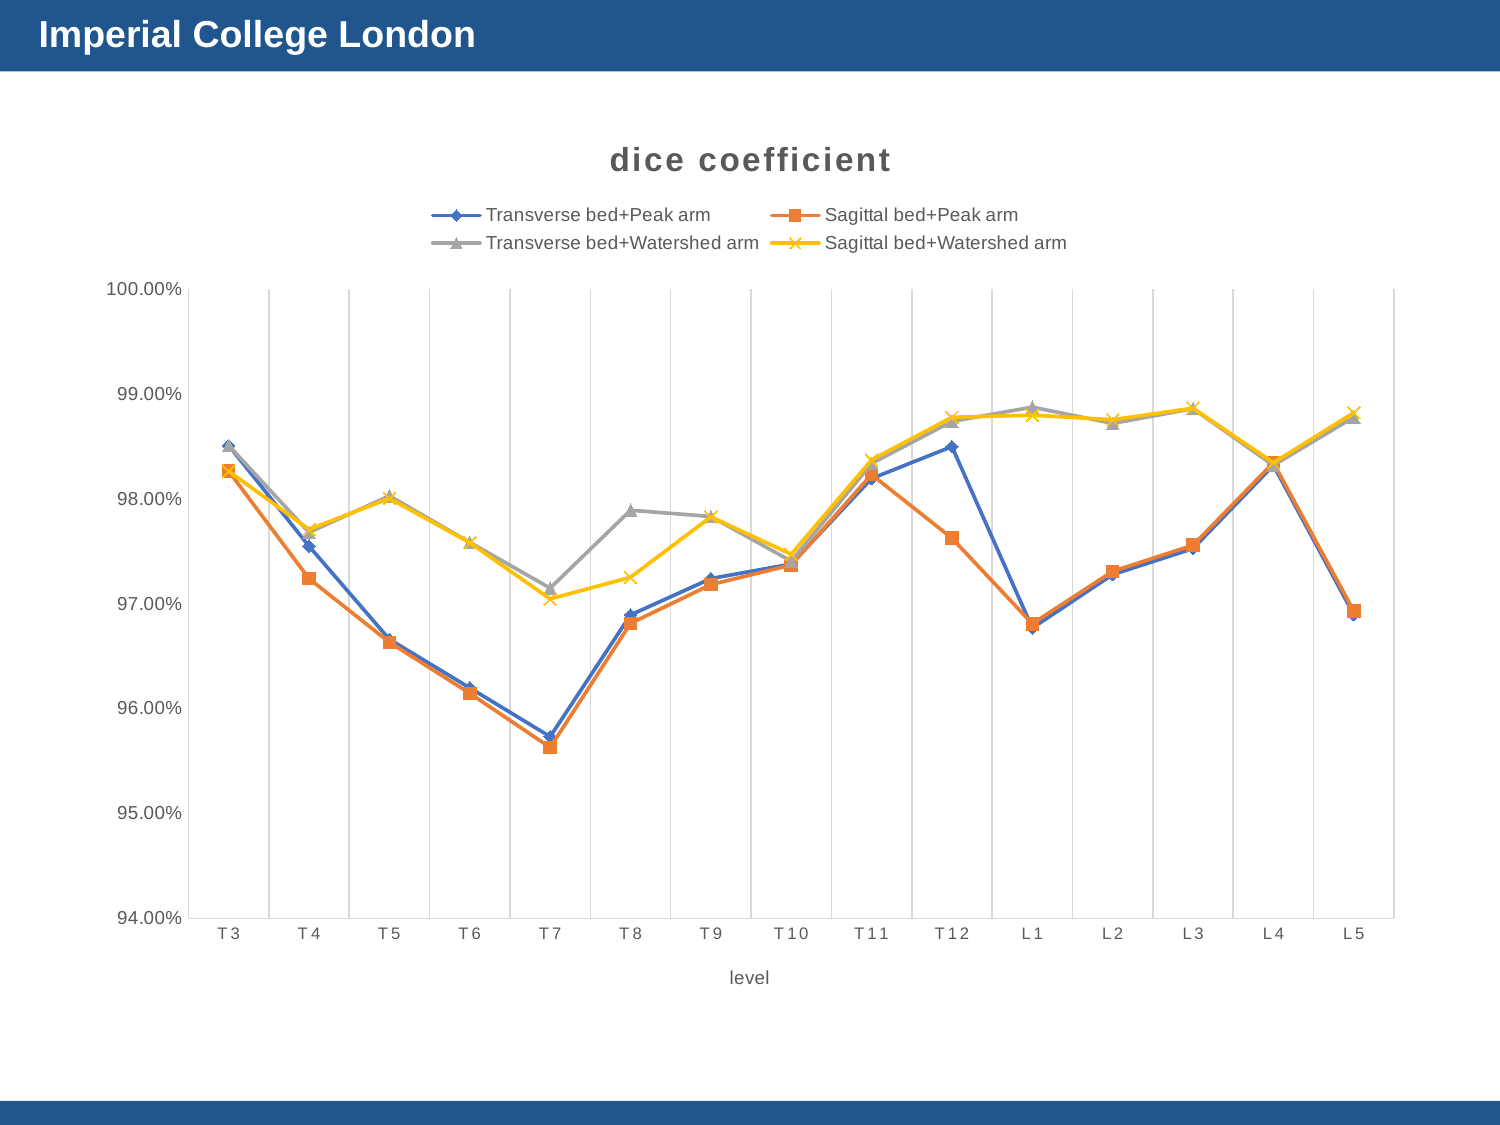

### Chart: dice coefficient

| Category | Transverse bed+Peak arm | Sagittal bed+Peak arm | Transverse bed+Watershed arm | Sagittal bed+Watershed arm |
|---|---|---|---|---|
| T3 | 0.985110951836035 | 0.9826666666666667 | 0.985110951836035 | 0.9826666666666667 |
| T4 | 0.9755029802834331 | 0.9723999999999999 | 0.9768218825151971 | 0.9771 |
| T5 | 0.9666134638498273 | 0.9663333333333334 | 0.9803000000000001 | 0.9800666666666666 |
| T6 | 0.9619850476692423 | 0.9614666666666666 | 0.9758666666666667 | 0.9758333333333332 |
| T7 | 0.9573340862555 | 0.9563 | 0.9715000000000001 | 0.9704666666666667 |
| T8 | 0.9689426179800477 | 0.9681333333333334 | 0.9789333333333333 | 0.9725333333333332 |
| T9 | 0.9724085809341138 | 0.9718333333333332 | 0.9783333333333334 | 0.9783 |
| T10 | 0.9737903824512978 | 0.9737 | 0.974076004889883 | 0.9747333333333333 |
| T11 | 0.98195338211007 | 0.9823333333333334 | 0.9833867154434034 | 0.9837333333333333 |
| T12 | 0.9850057943730787 | 0.9762666666666666 | 0.9874057943730787 | 0.9878 |
| L1 | 0.967697145743328 | 0.9681000000000001 | 0.9887666666666668 | 0.9880000000000001 |
| L2 | 0.9727948540727781 | 0.9731000000000001 | 0.9872131781988133 | 0.9875666666666666 |
| L3 | 0.9752787112826683 | 0.9756 | 0.9886189399165529 | 0.9886666666666667 |
| L4 | 0.9832193085413463 | 0.9834666666666667 | 0.9832193085413463 | 0.9834666666666667 |
| L5 | 0.9689731002016124 | 0.9692999999999999 | 0.9878024213785194 | 0.9882333333333332 |